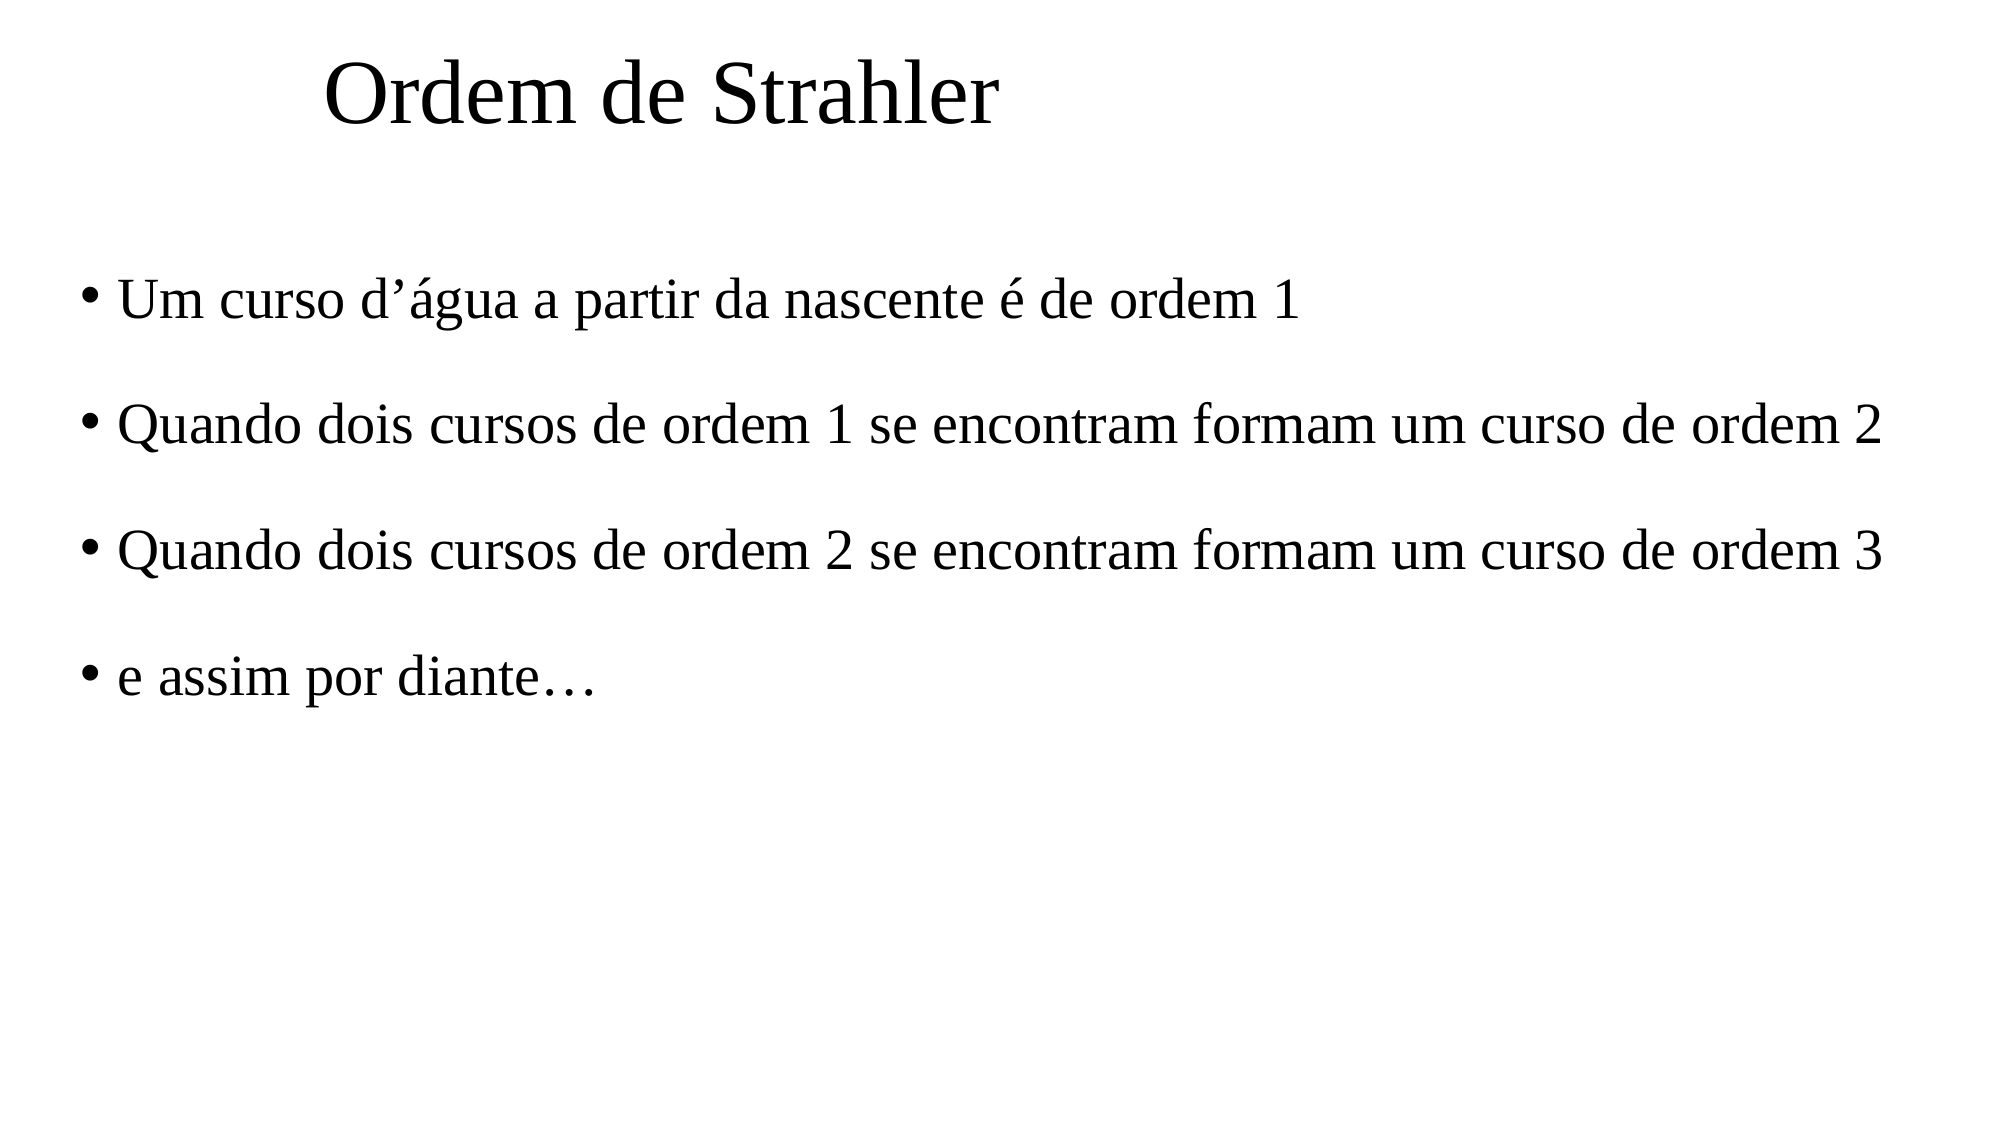

# Ordem de Strahler
Um curso d’água a partir da nascente é de ordem 1
Quando dois cursos de ordem 1 se encontram formam um curso de ordem 2
Quando dois cursos de ordem 2 se encontram formam um curso de ordem 3
e assim por diante…